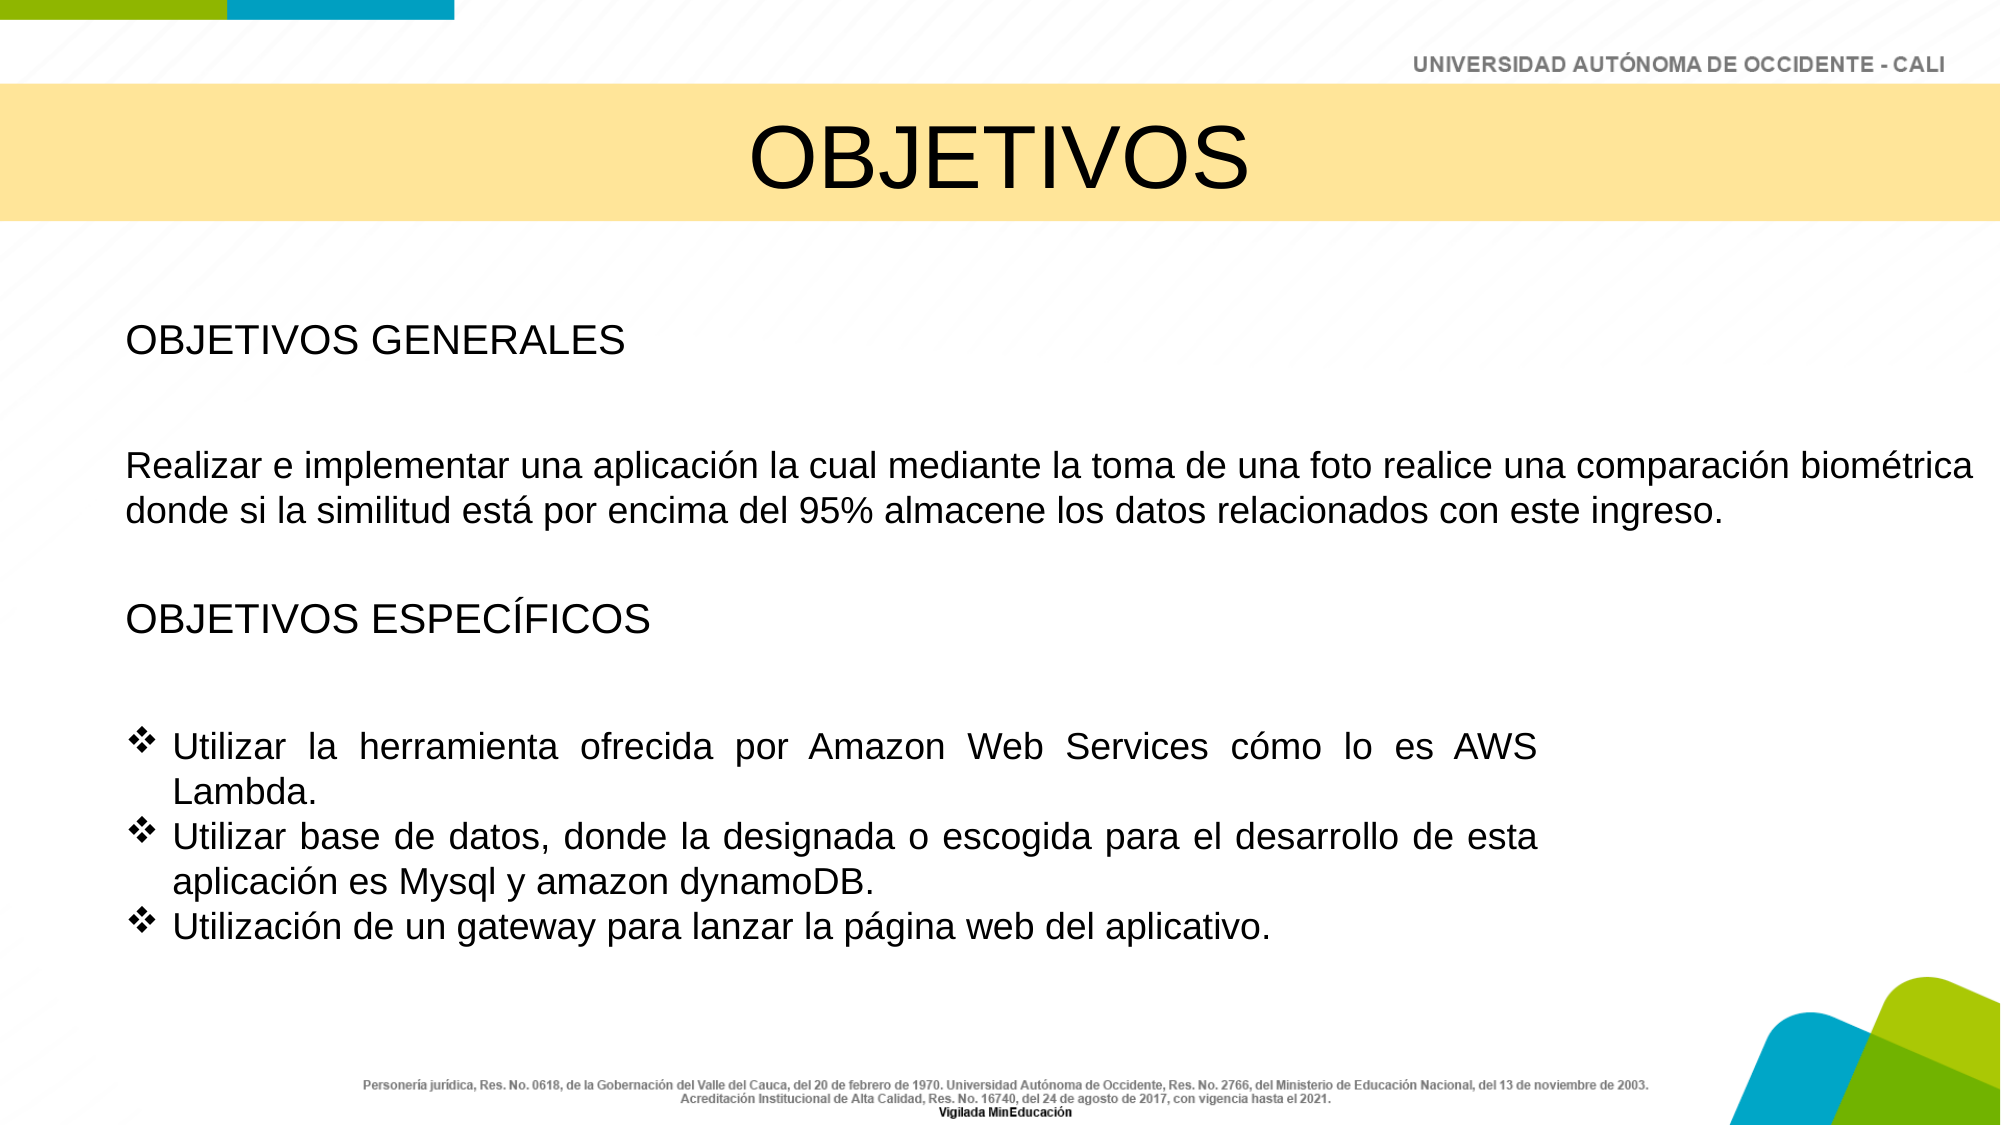

Cifras.
OBJETIVOS
OBJETIVOS GENERALES

Realizar e implementar una aplicación la cual mediante la toma de una foto realice una comparación biométrica donde si la similitud está por encima del 95% almacene los datos relacionados con este ingreso.
OBJETIVOS ESPECÍFICOS

Utilizar la herramienta ofrecida por Amazon Web Services cómo lo es AWS Lambda.
Utilizar base de datos, donde la designada o escogida para el desarrollo de esta aplicación es Mysql y amazon dynamoDB.
Utilización de un gateway para lanzar la página web del aplicativo.